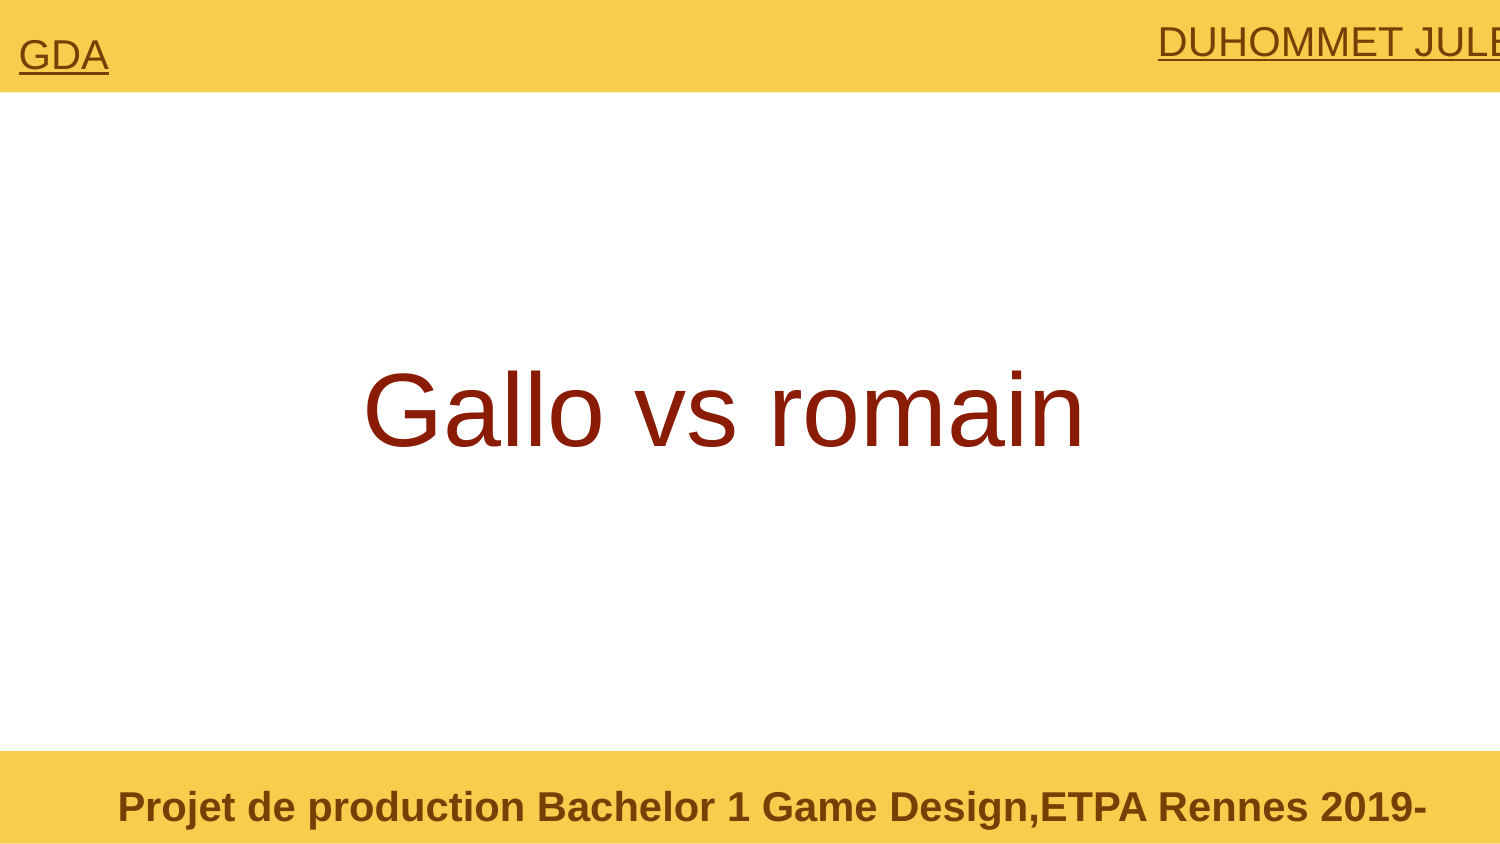

DUHOMMET JULES

GDA

Gallo vs romain

Projet de production Bachelor 1 Game Design,ETPA Rennes 2019-2020